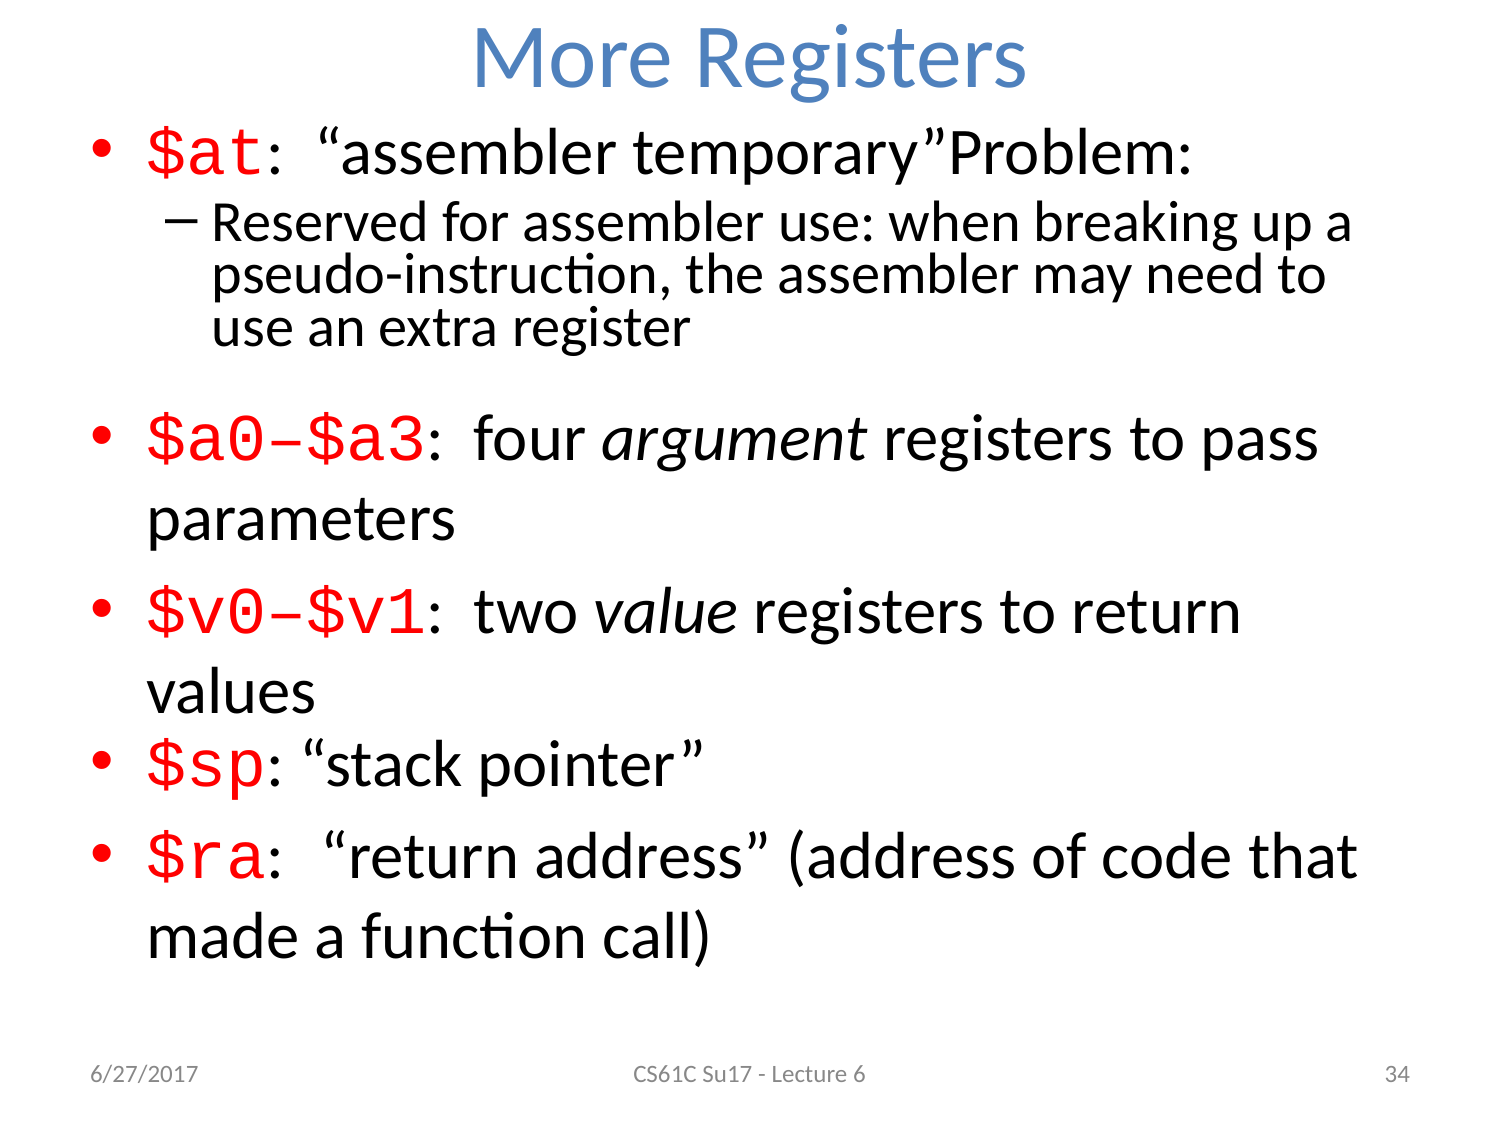

# More Registers
$at:  “assembler temporary”Problem:
Reserved for assembler use: when breaking up a pseudo-instruction, the assembler may need to use an extra register
$a0–$a3:  four argument registers to pass parameters
$v0–$v1:  two value registers to return values
$sp: “stack pointer”
$ra: “return address” (address of code that made a function call)
6/27/2017
CS61C Su17 - Lecture 6
34